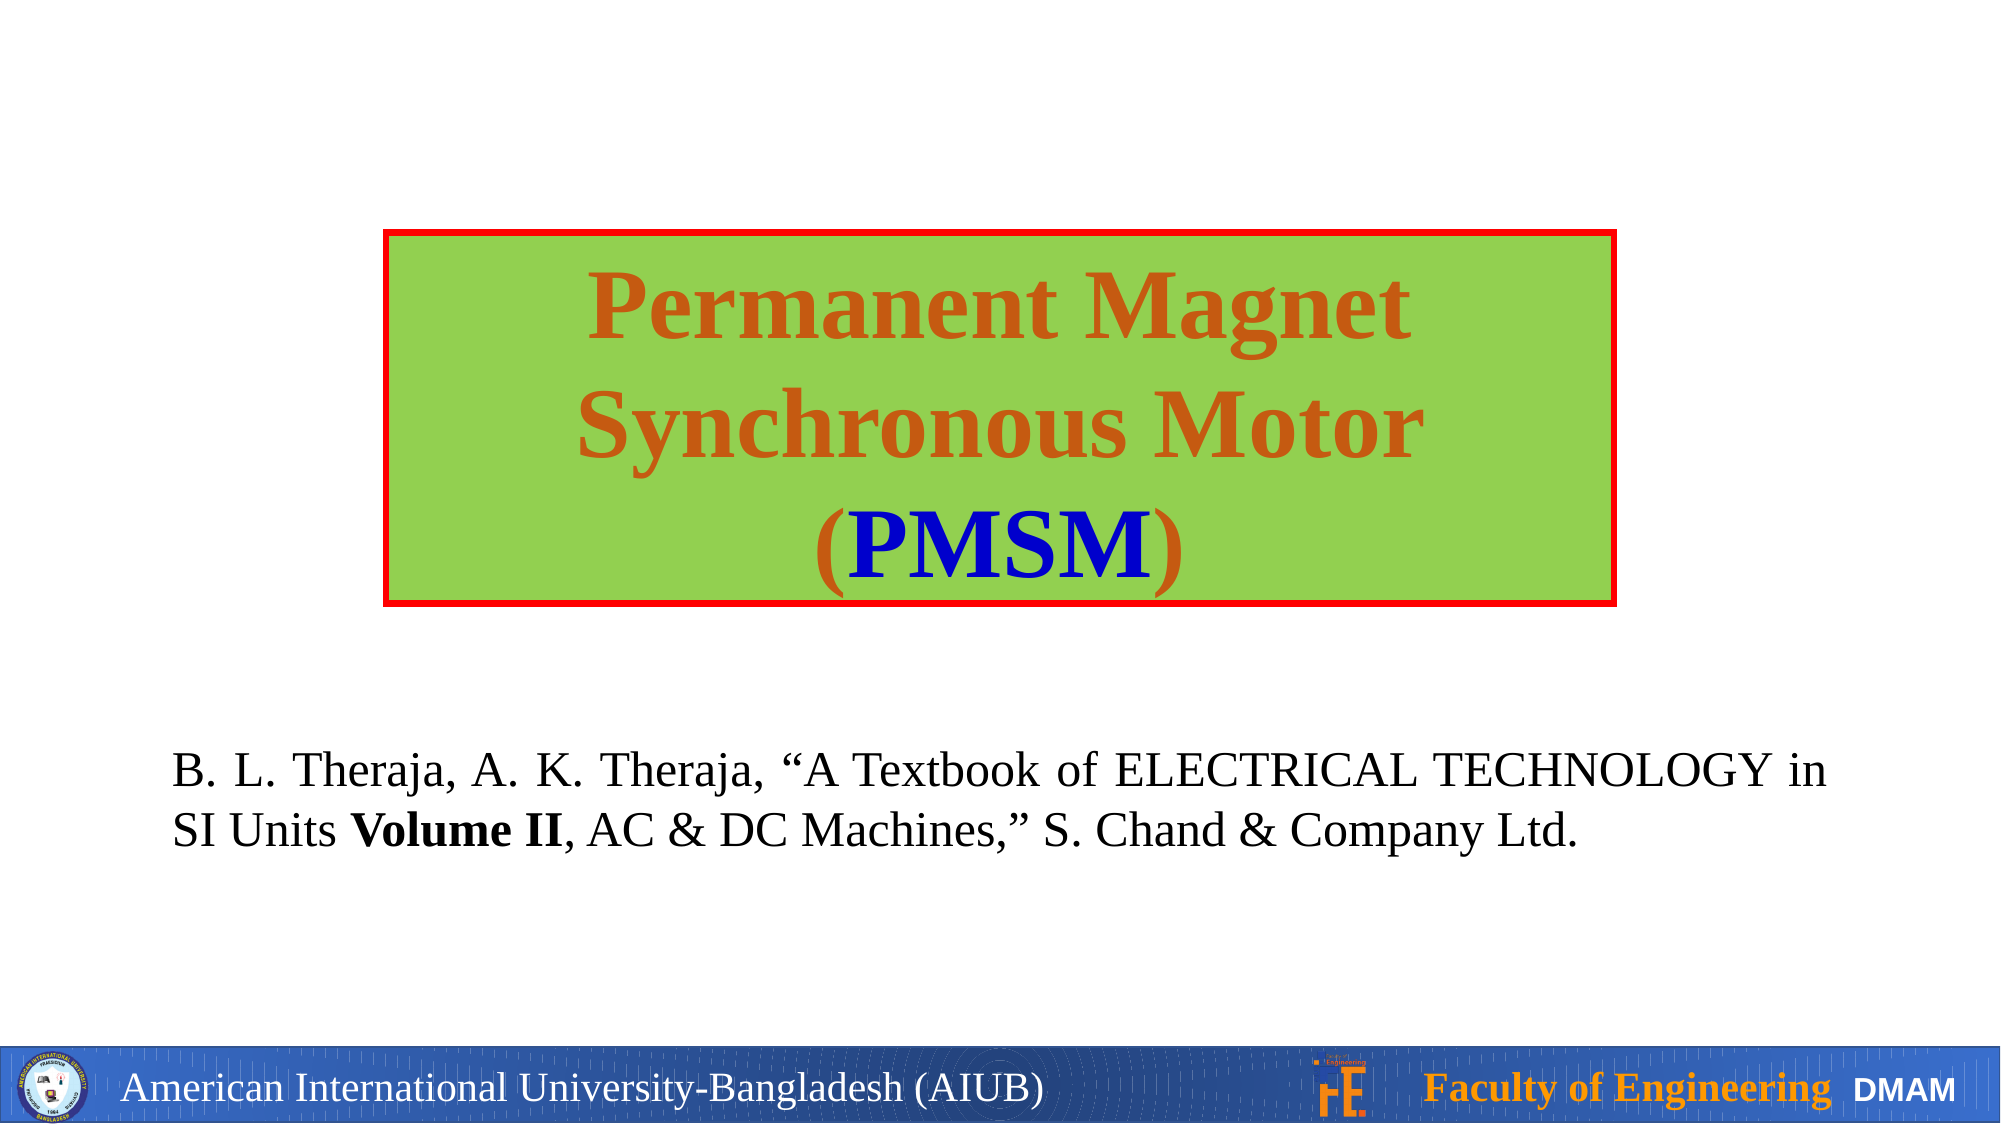

Permanent Magnet Synchronous Motor (PMSM)
B. L. Theraja, A. K. Theraja, “A Textbook of ELECTRICAL TECHNOLOGY in SI Units Volume II, AC & DC Machines,” S. Chand & Company Ltd.